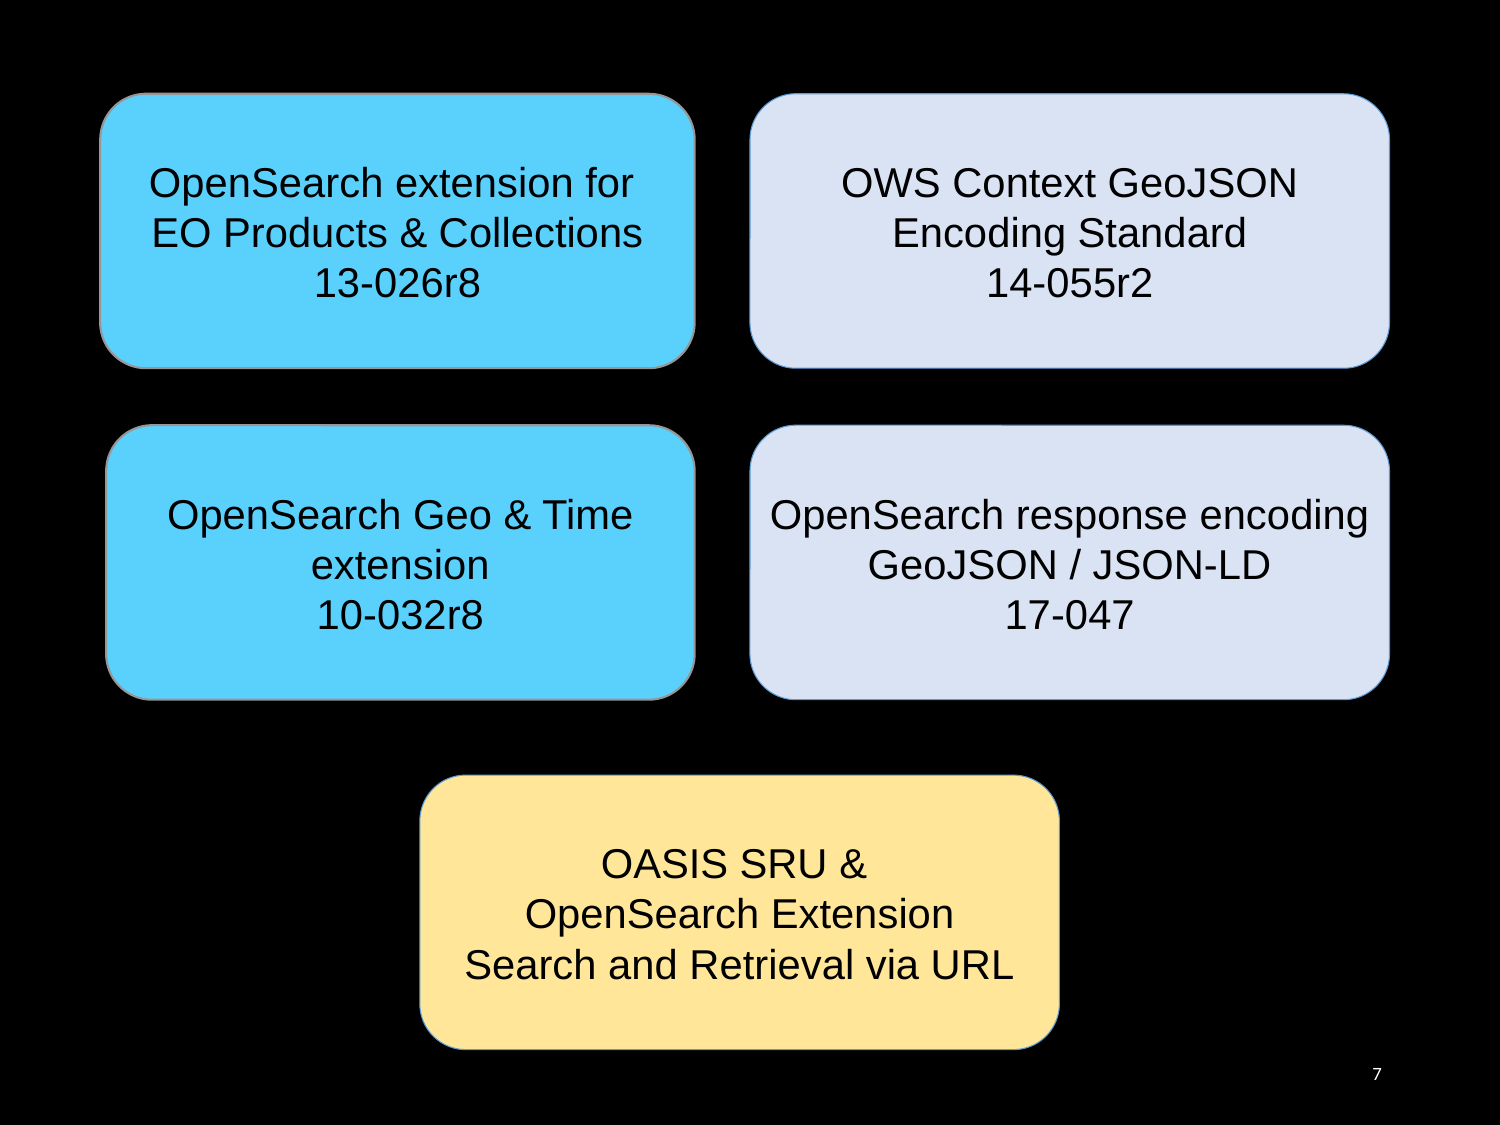

OWS Context GeoJSON Encoding Standard
14-055r2
OpenSearch extension for
EO Products & Collections
13-026r8
OpenSearch response encoding GeoJSON / JSON-LD
17-047
OpenSearch Geo & Time extension
10-032r8
OASIS SRU &
OpenSearch Extension
Search and Retrieval via URL
7